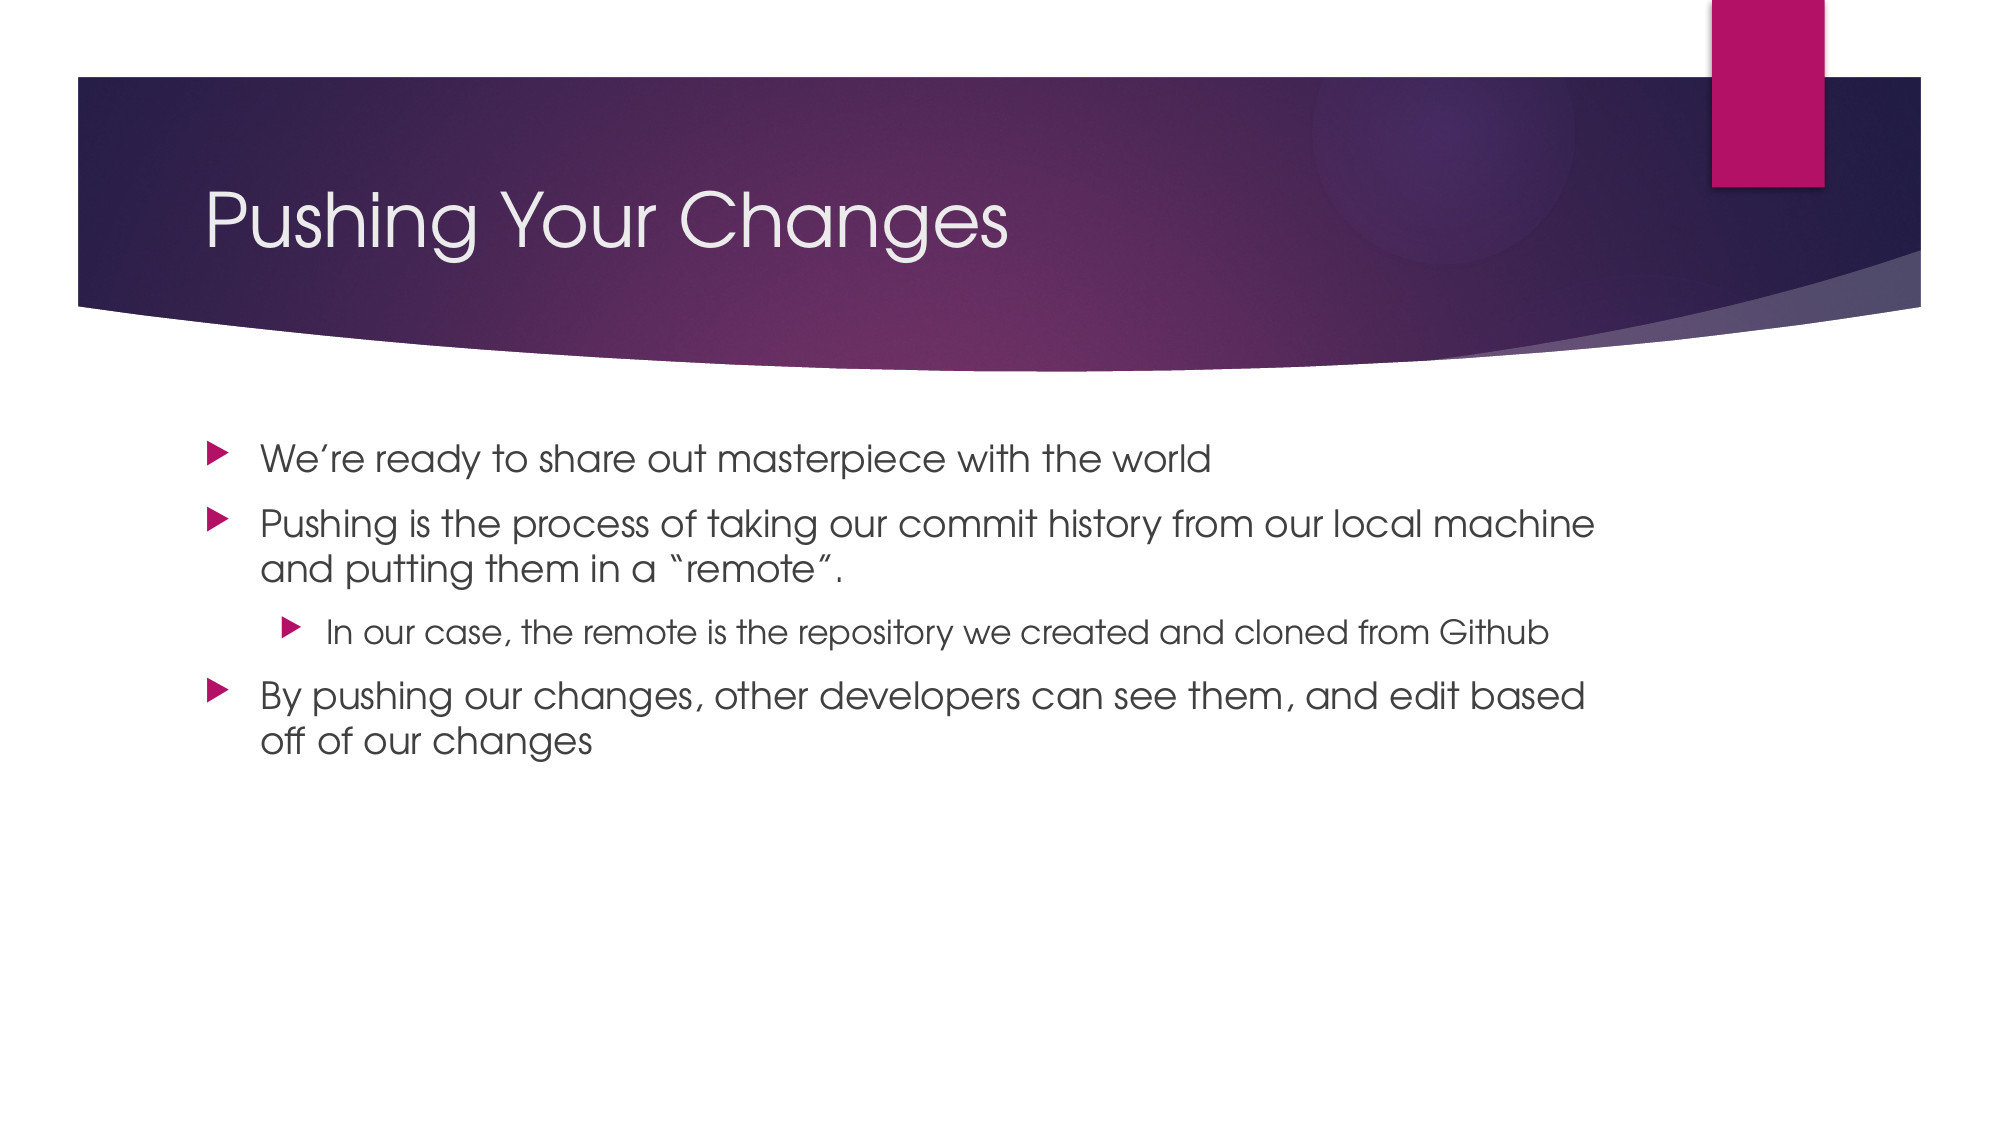

# Pushing Your Changes
We’re ready to share out masterpiece with the world
Pushing is the process of taking our commit history from our local machine and putting them in a “remote”.
In our case, the remote is the repository we created and cloned from Github
By pushing our changes, other developers can see them, and edit based off of our changes